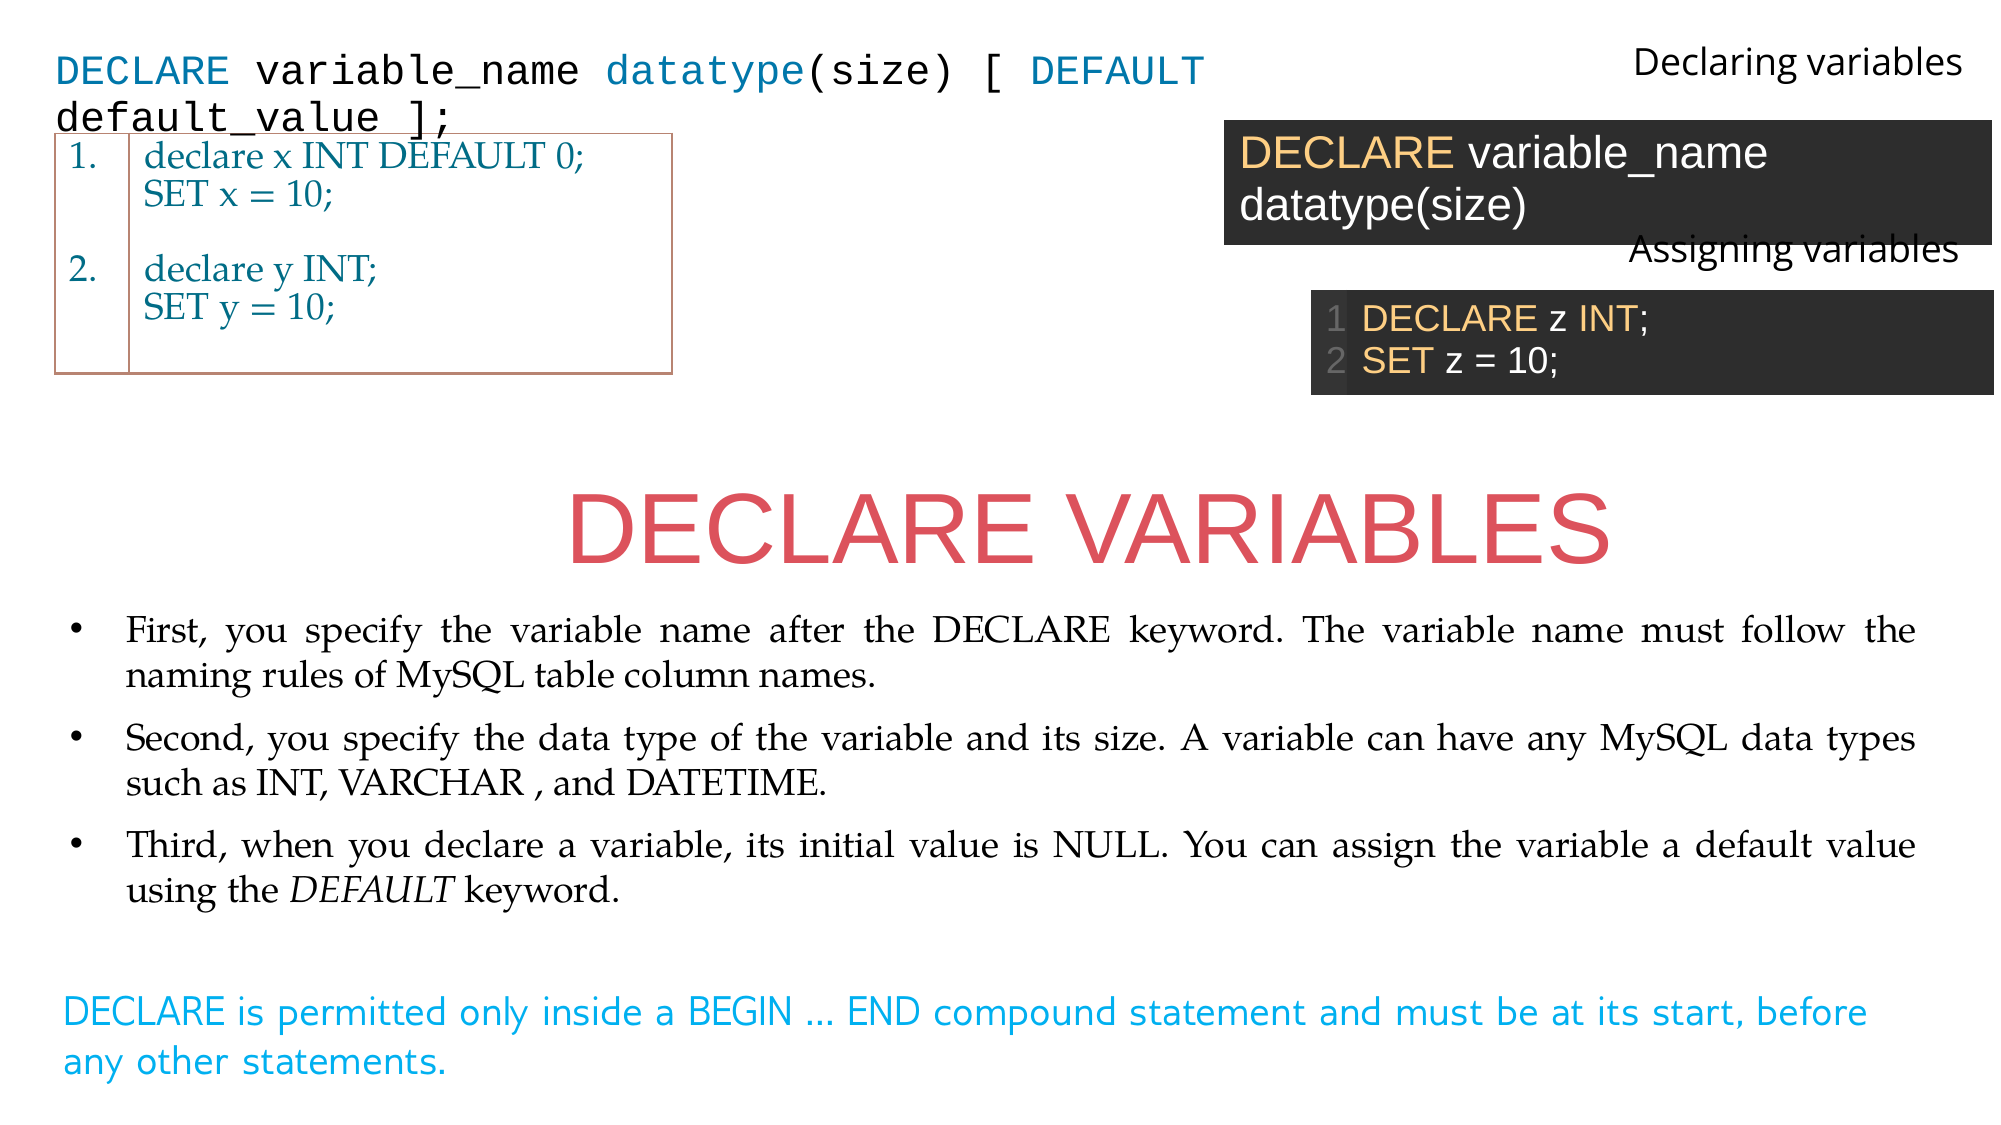

Declaring variables
| DECLARE variable\_name datatype(size) [ DEFAULT default\_value ]; |
| --- |
| DECLARE variable\_name datatype(size) |
| --- |
| 1. 2. | declare x INT DEFAULT 0; SET x = 10; declare y INT; SET y = 10; |
| --- | --- |
Assigning variables
| 1 2 | DECLARE z INT; SET z = 10; |
| --- | --- |
DECLARE VARIABLES
First, you specify the variable name after the DECLARE keyword. The variable name must follow the naming rules of MySQL table column names.

Second, you specify the data type of the variable and its size. A variable can have any MySQL data types such as INT, VARCHAR , and DATETIME.

Third, when you declare a variable, its initial value is NULL. You can assign the variable a default value using the DEFAULT keyword.
DECLARE is permitted only inside a BEGIN ... END compound statement and must be at its start, before any other statements.